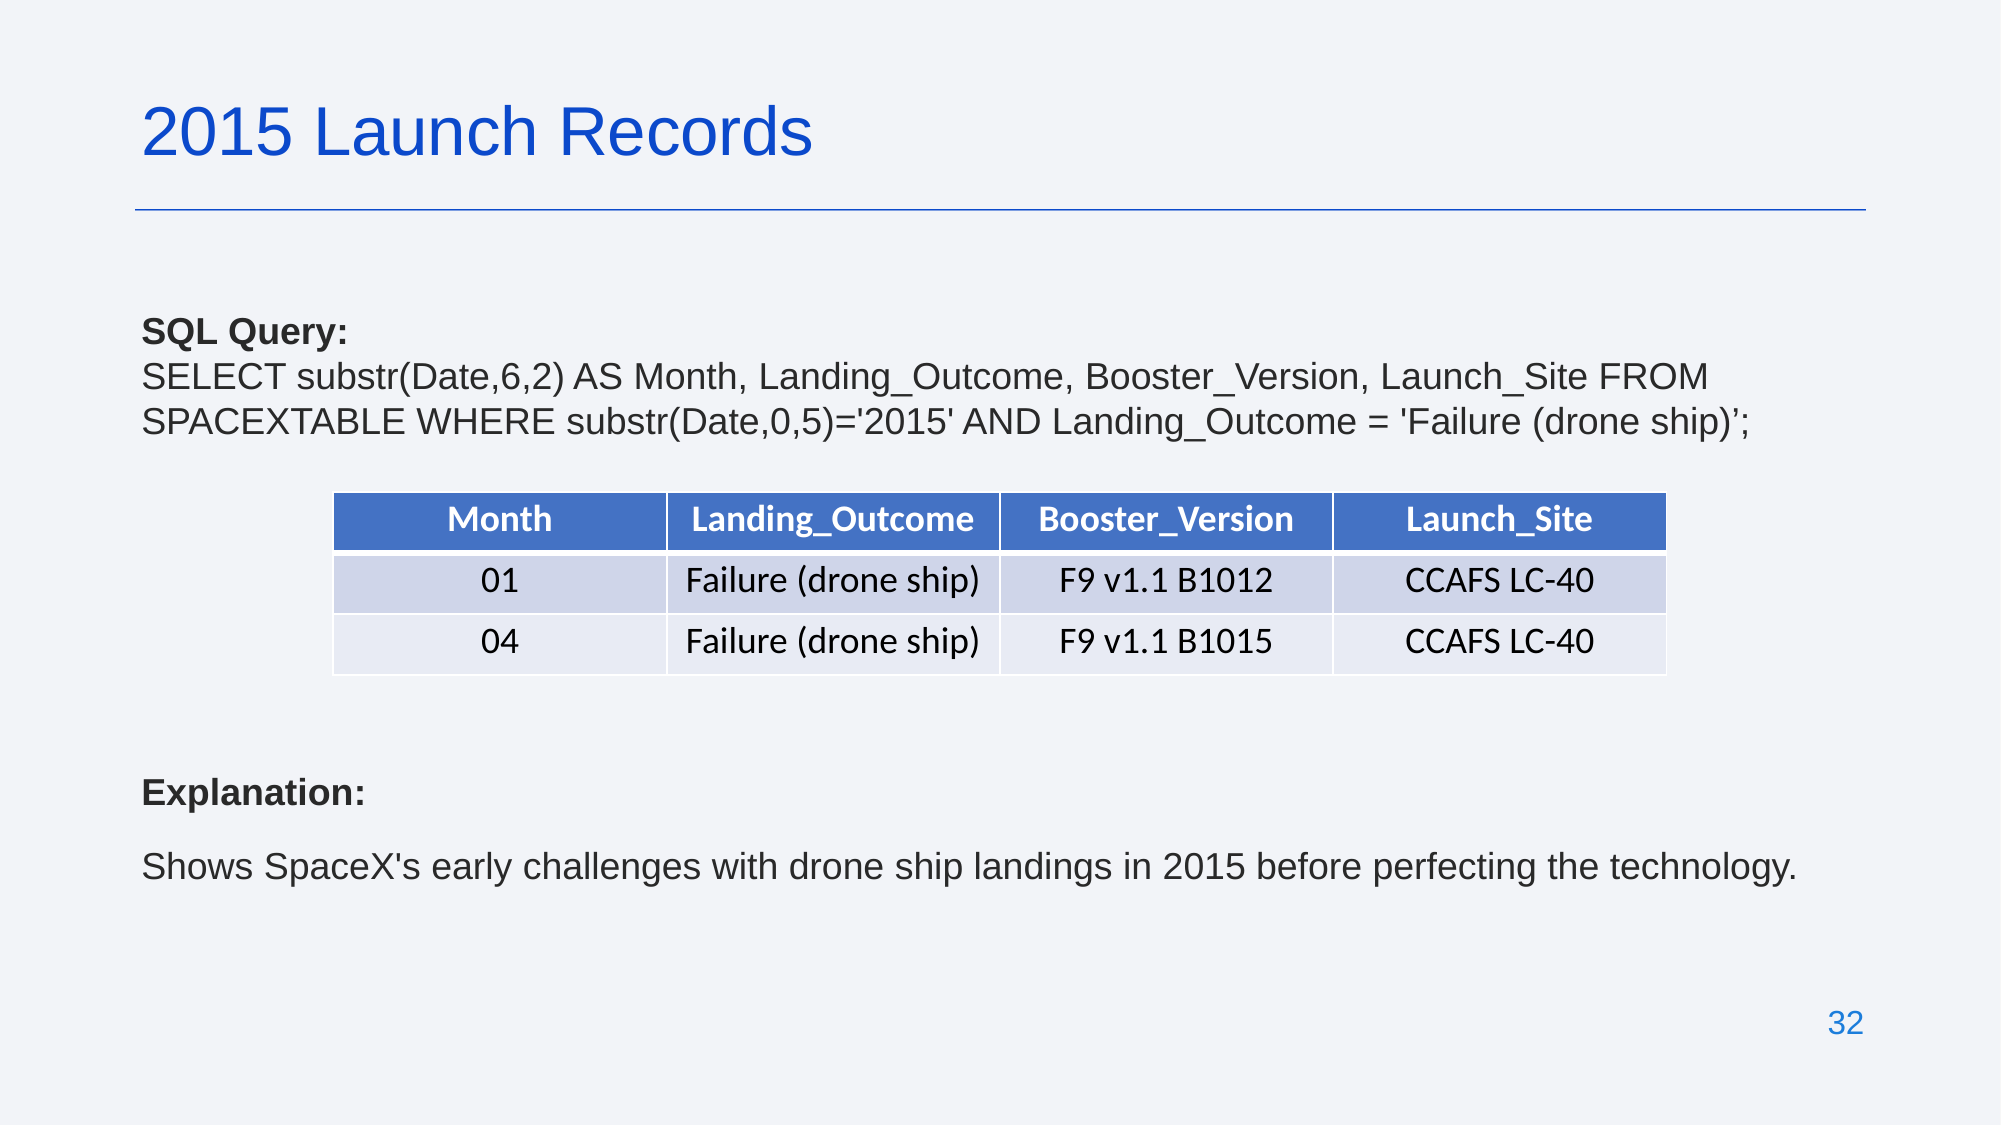

2015 Launch Records
SQL Query:
SELECT substr(Date,6,2) AS Month, Landing_Outcome, Booster_Version, Launch_Site FROM SPACEXTABLE WHERE substr(Date,0,5)='2015' AND Landing_Outcome = 'Failure (drone ship)’;

Explanation:
Shows SpaceX's early challenges with drone ship landings in 2015 before perfecting the technology.

| Month | Landing\_Outcome | Booster\_Version | Launch\_Site |
| --- | --- | --- | --- |
| 01 | Failure (drone ship) | F9 v1.1 B1012 | CCAFS LC-40 |
| 04 | Failure (drone ship) | F9 v1.1 B1015 | CCAFS LC-40 |
32